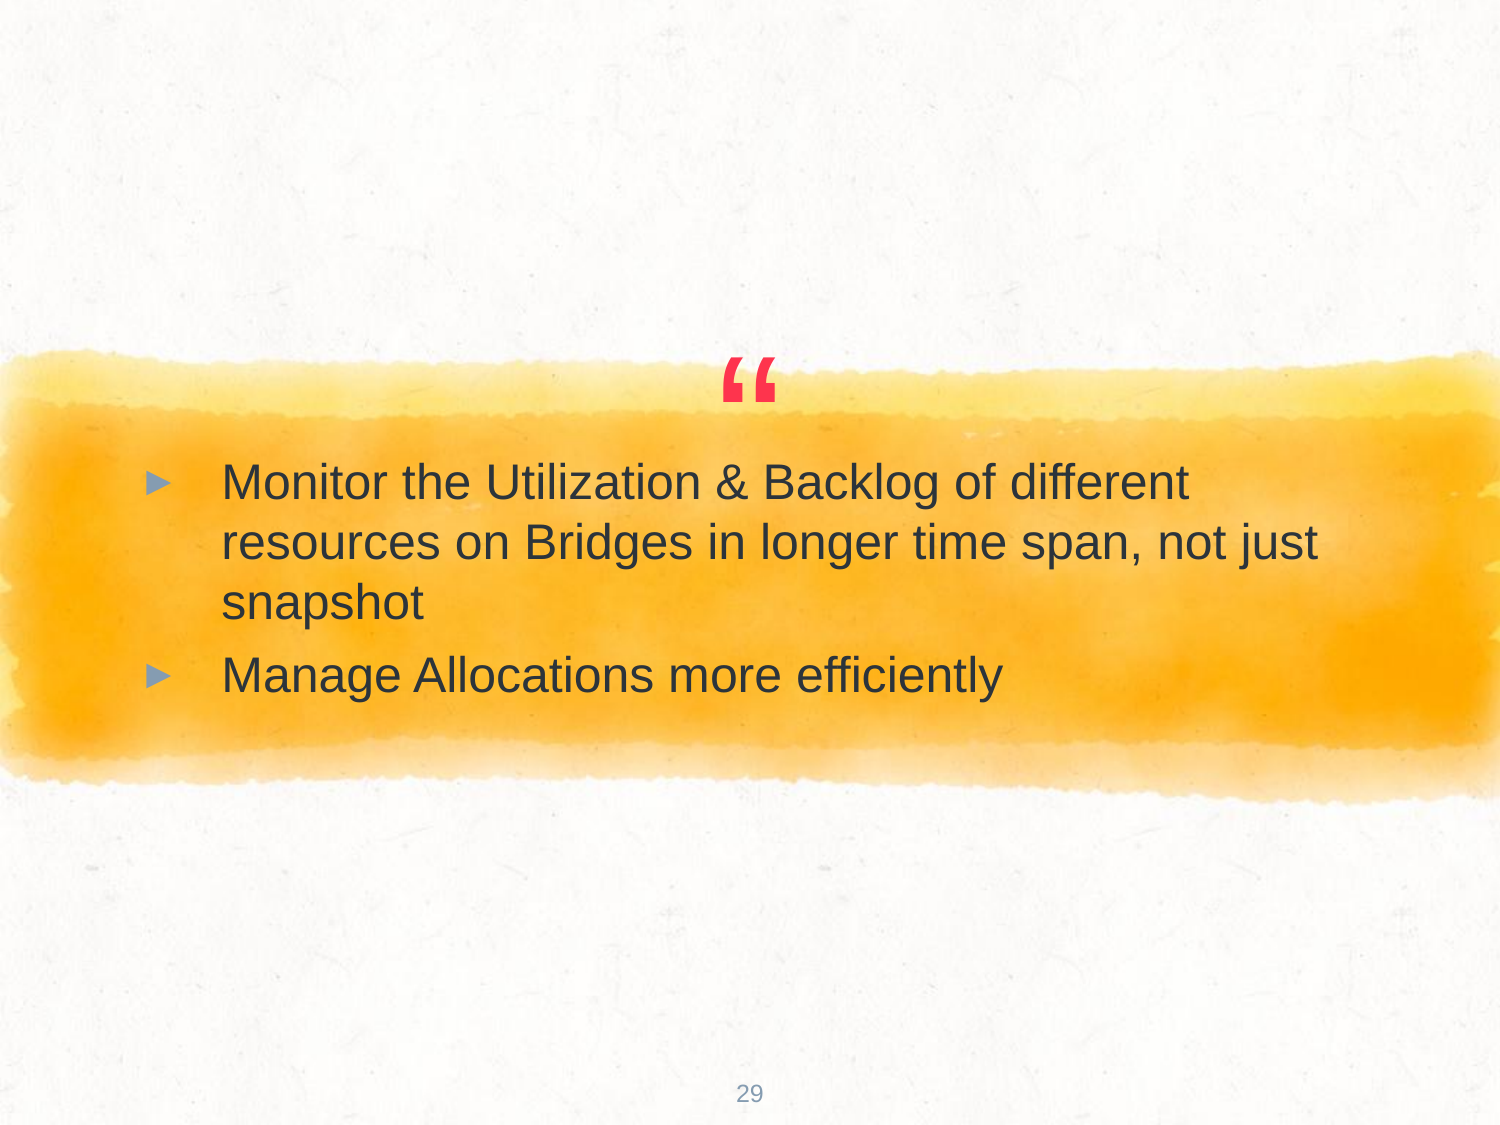

Monitor the Utilization & Backlog of different resources on Bridges in longer time span, not just snapshot
Manage Allocations more efficiently

29